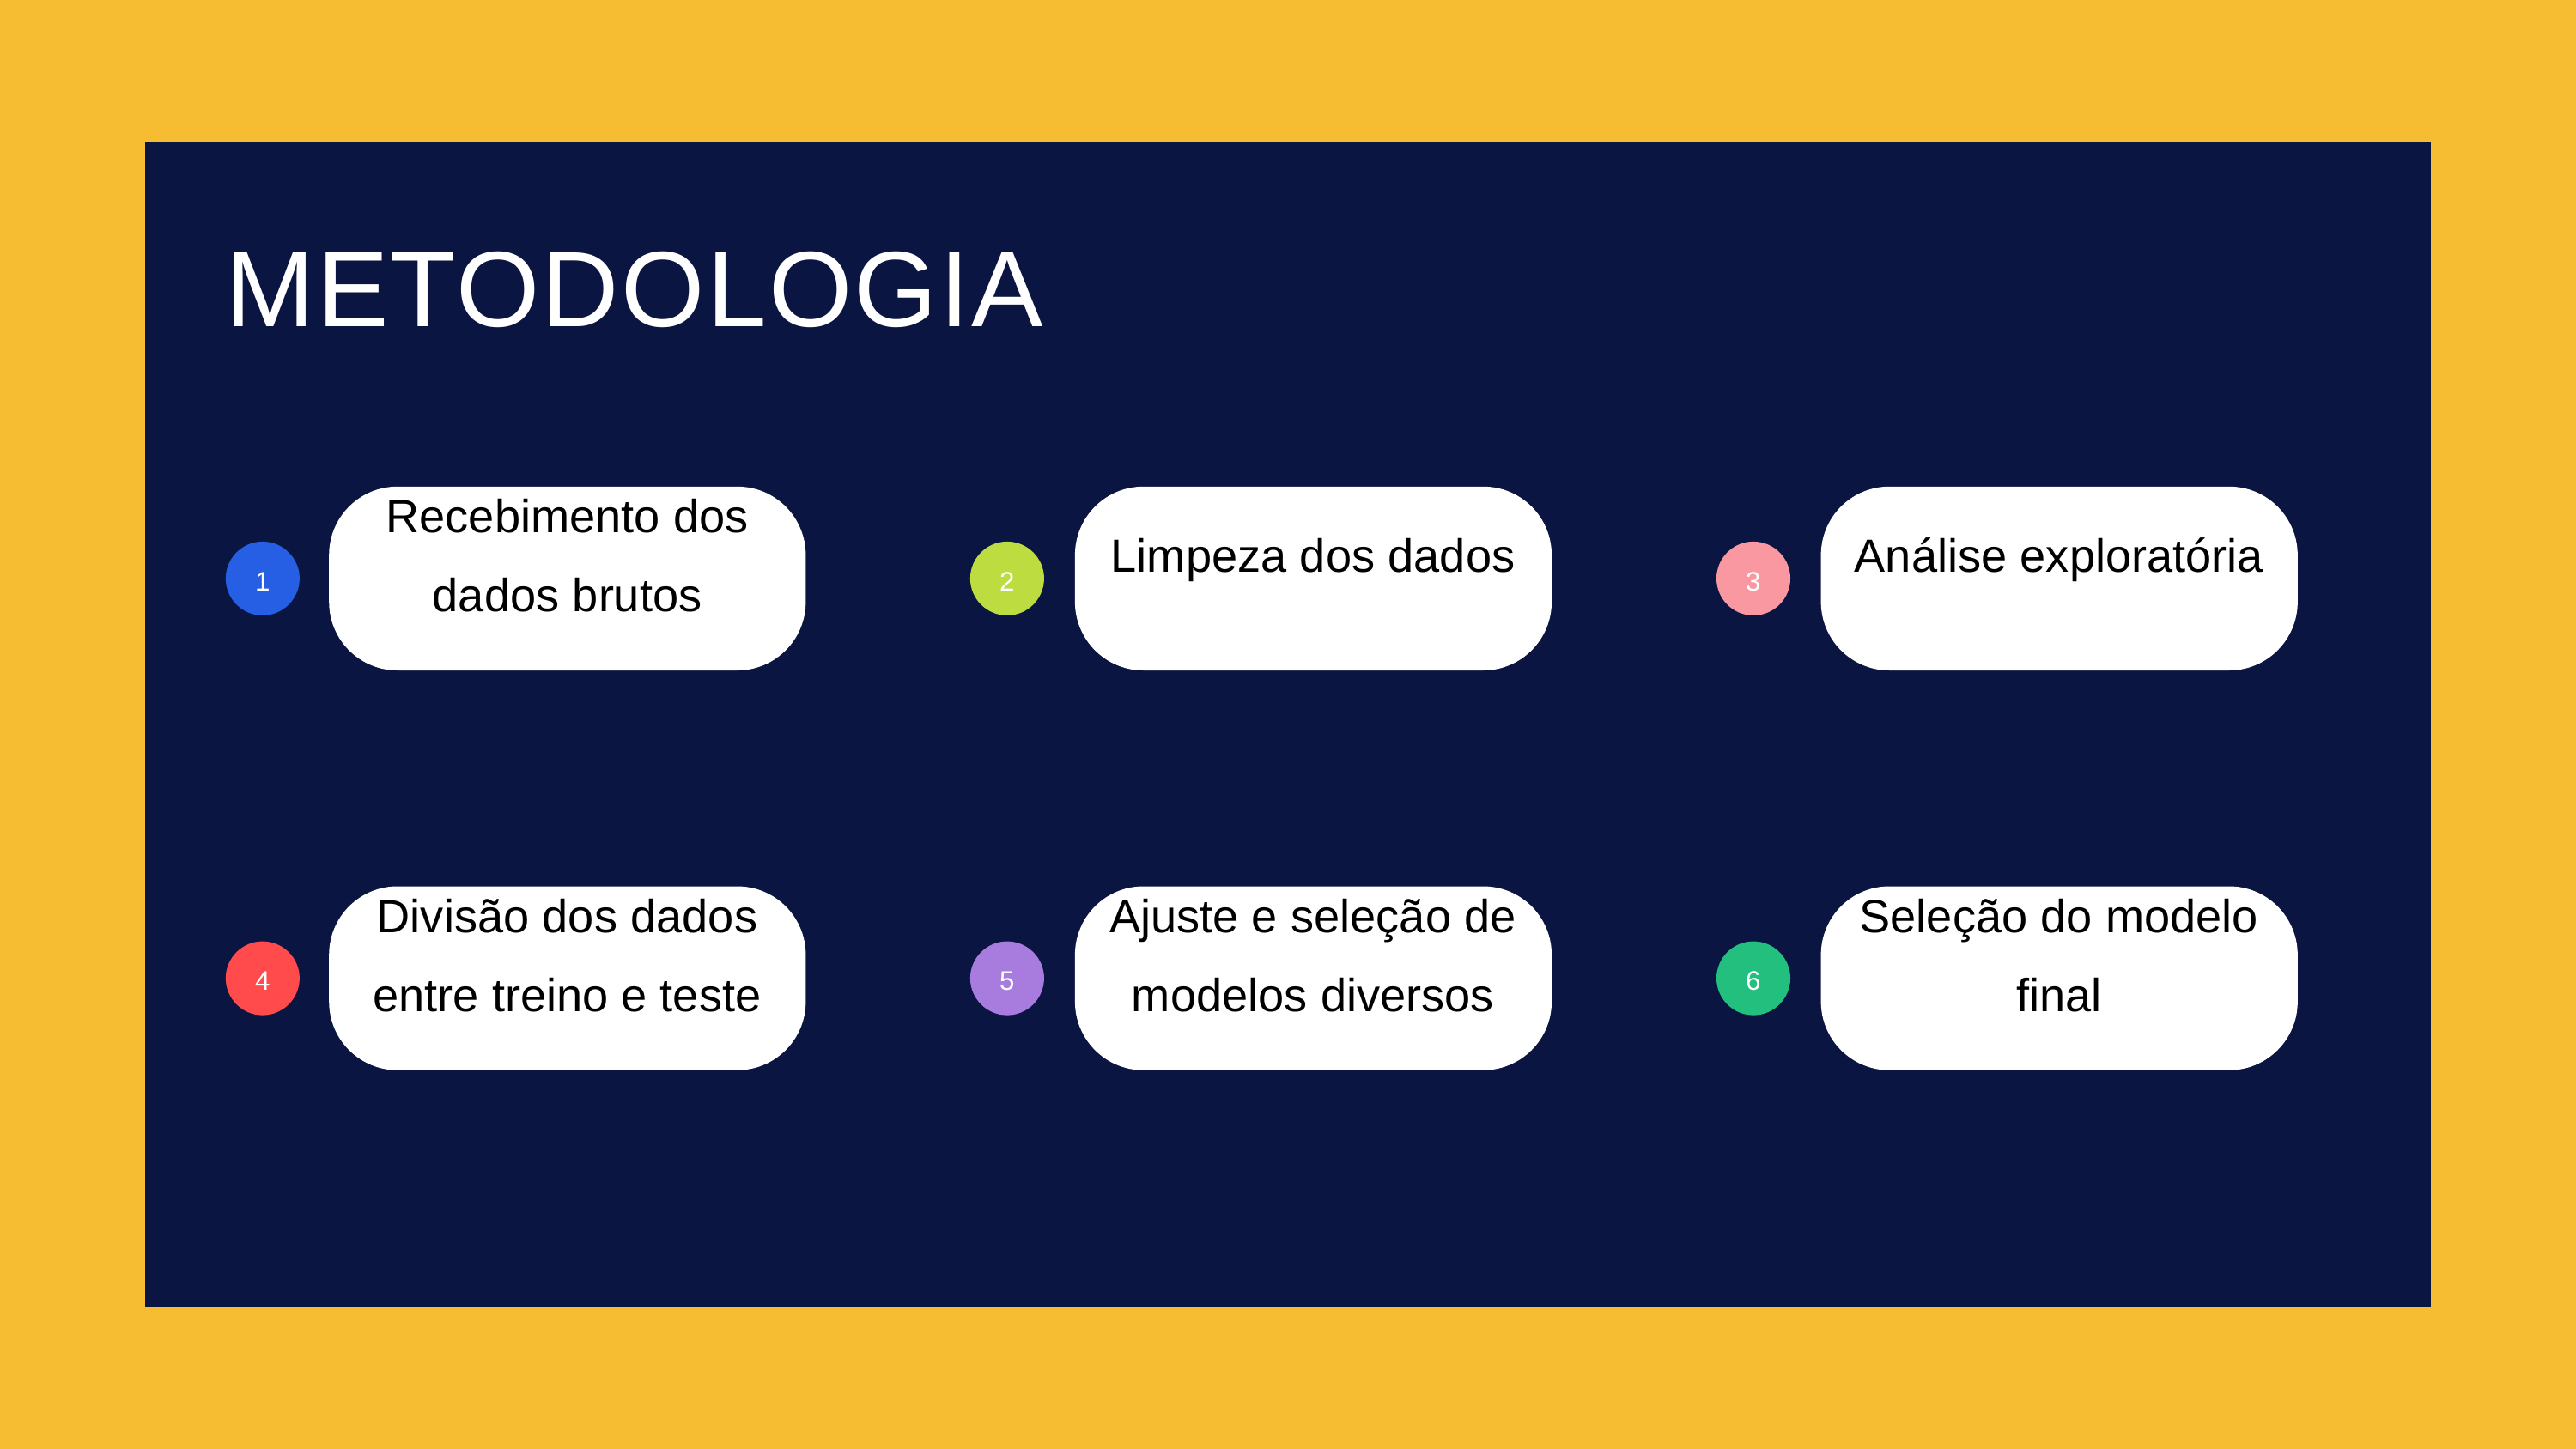

METODOLOGIA

Recebimento dos dados brutos

Limpeza dos dados

Análise exploratória

1

2

3

Divisão dos dados entre treino e teste

Ajuste e seleção de modelos diversos

Seleção do modelo final

4

5

6